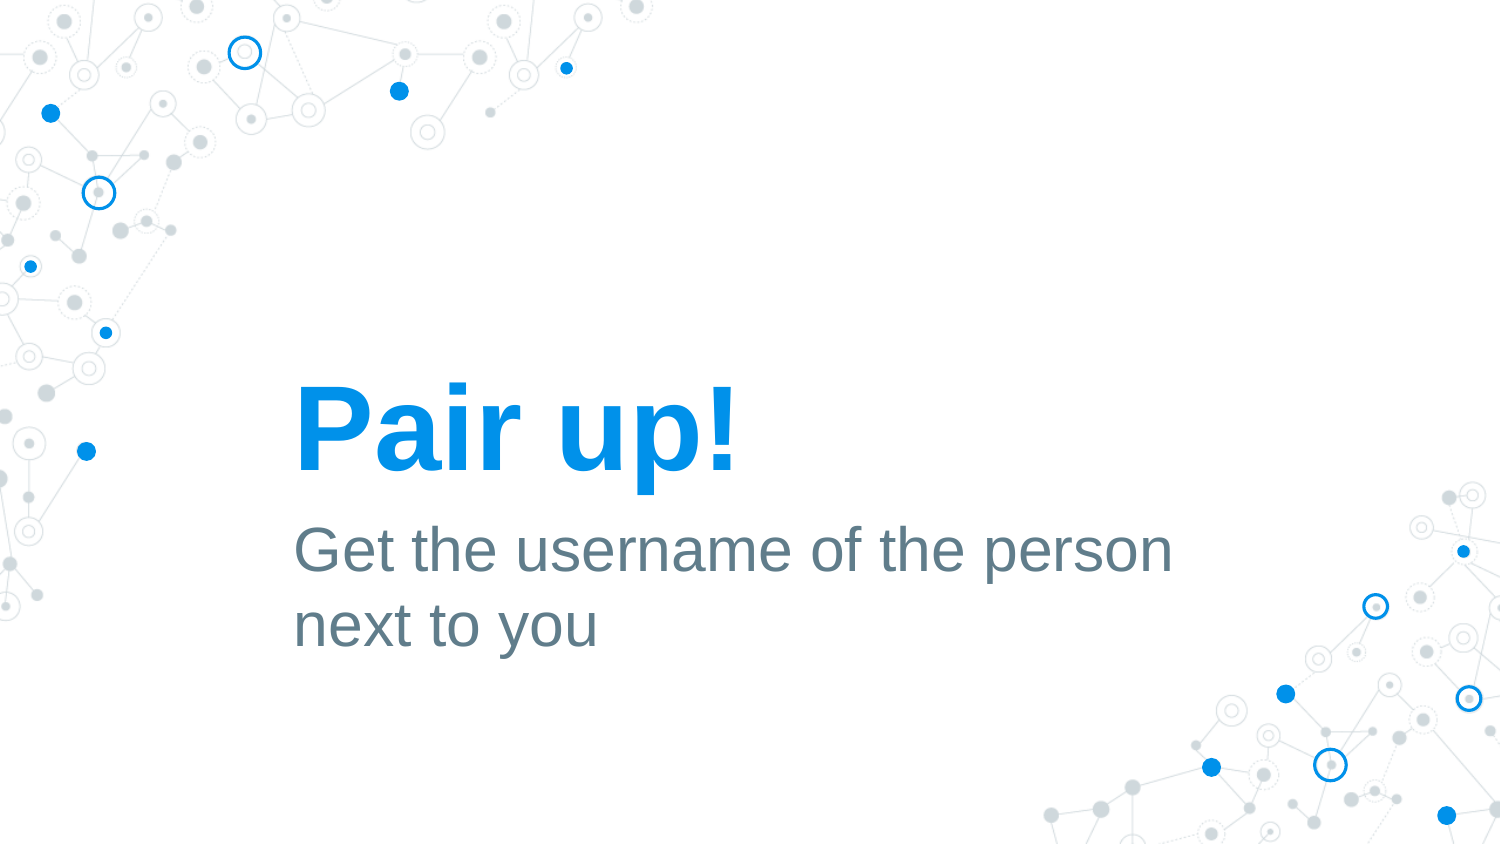

# Pair up!
Get the username of the person next to you